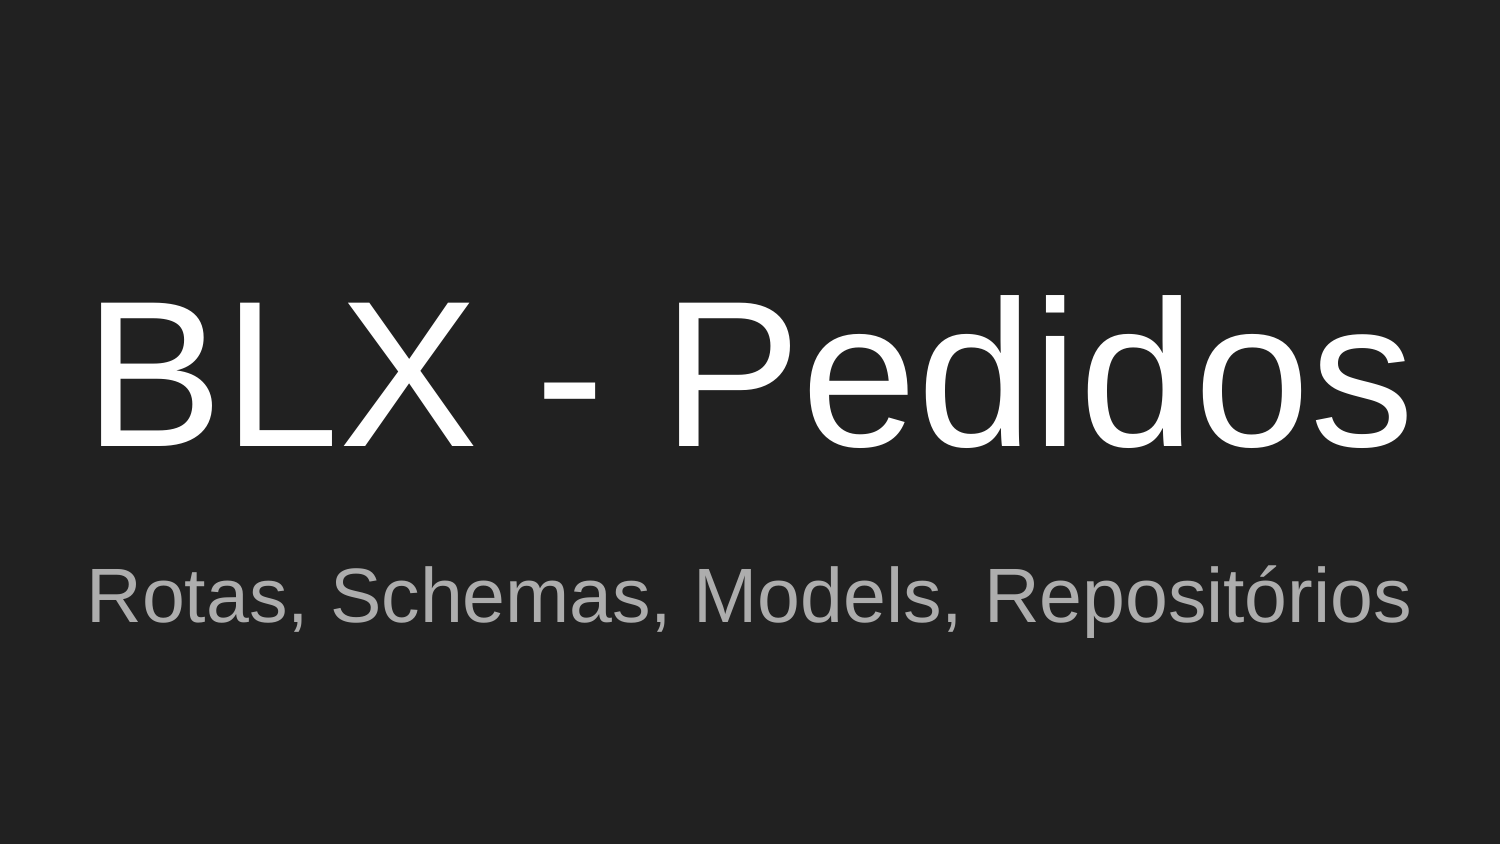

# BLX - Pedidos
Rotas, Schemas, Models, Repositórios